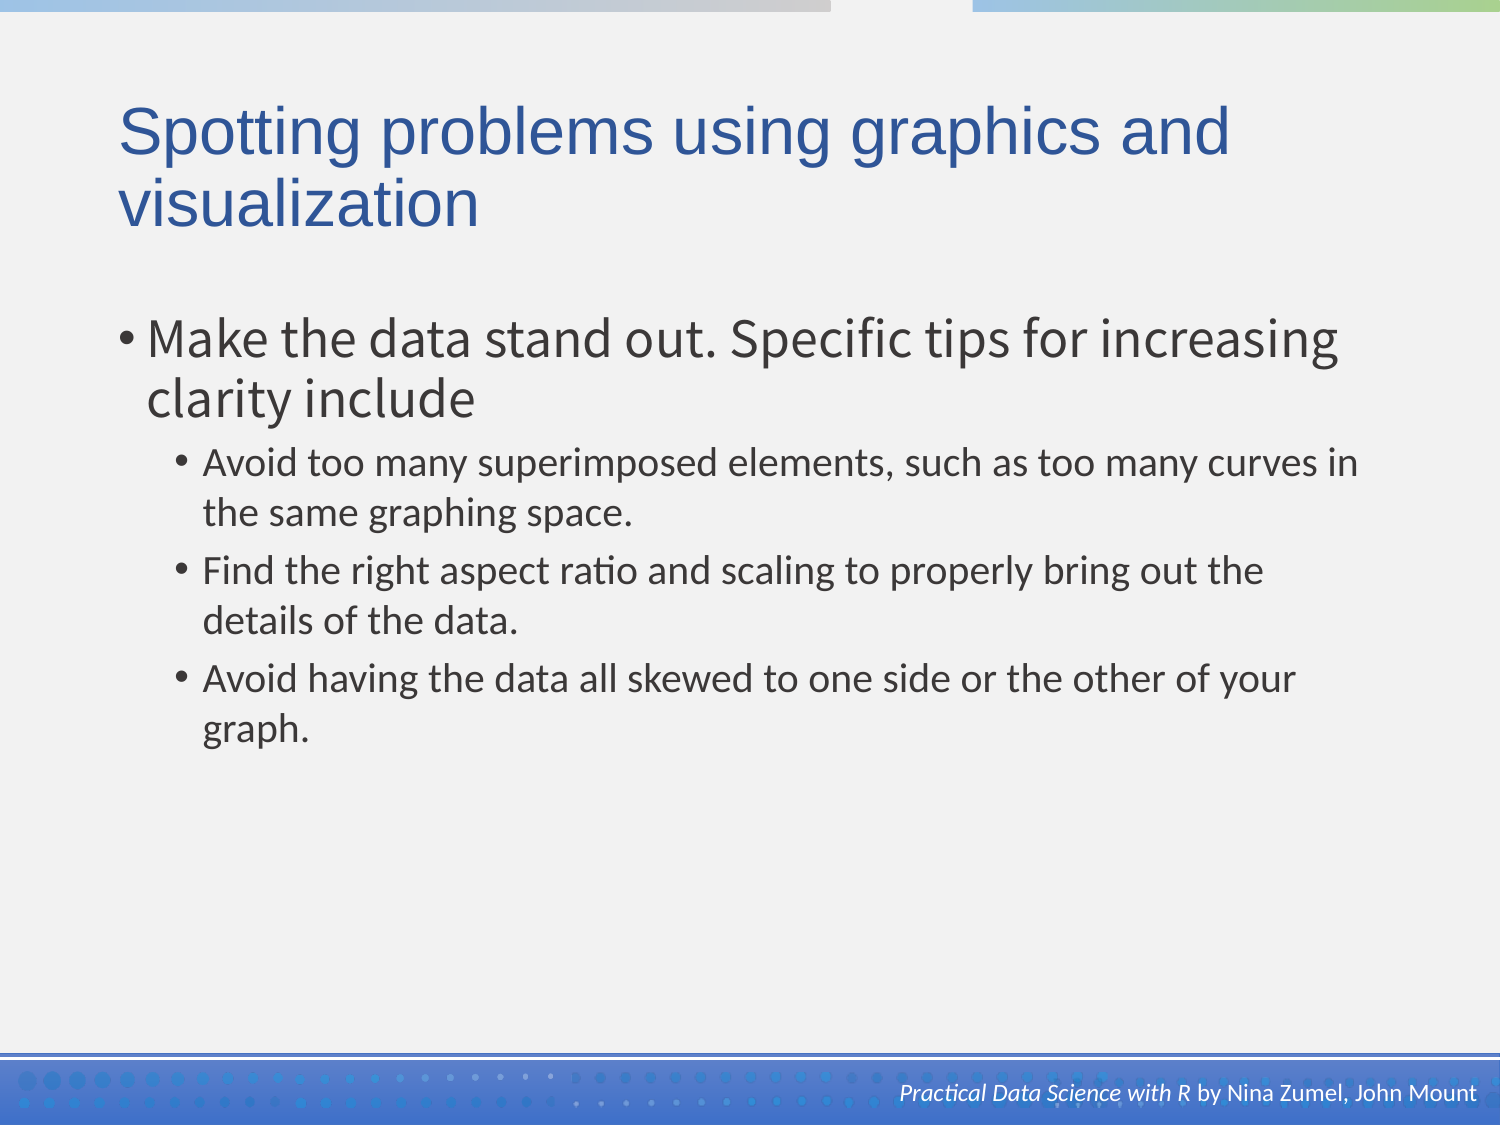

# Spotting problems using graphics and visualization
Make the data stand out. Specific tips for increasing clarity include
Avoid too many superimposed elements, such as too many curves in the same graphing space.
Find the right aspect ratio and scaling to properly bring out the details of the data.
Avoid having the data all skewed to one side or the other of your graph.
Practical Data Science with R by Nina Zumel, John Mount